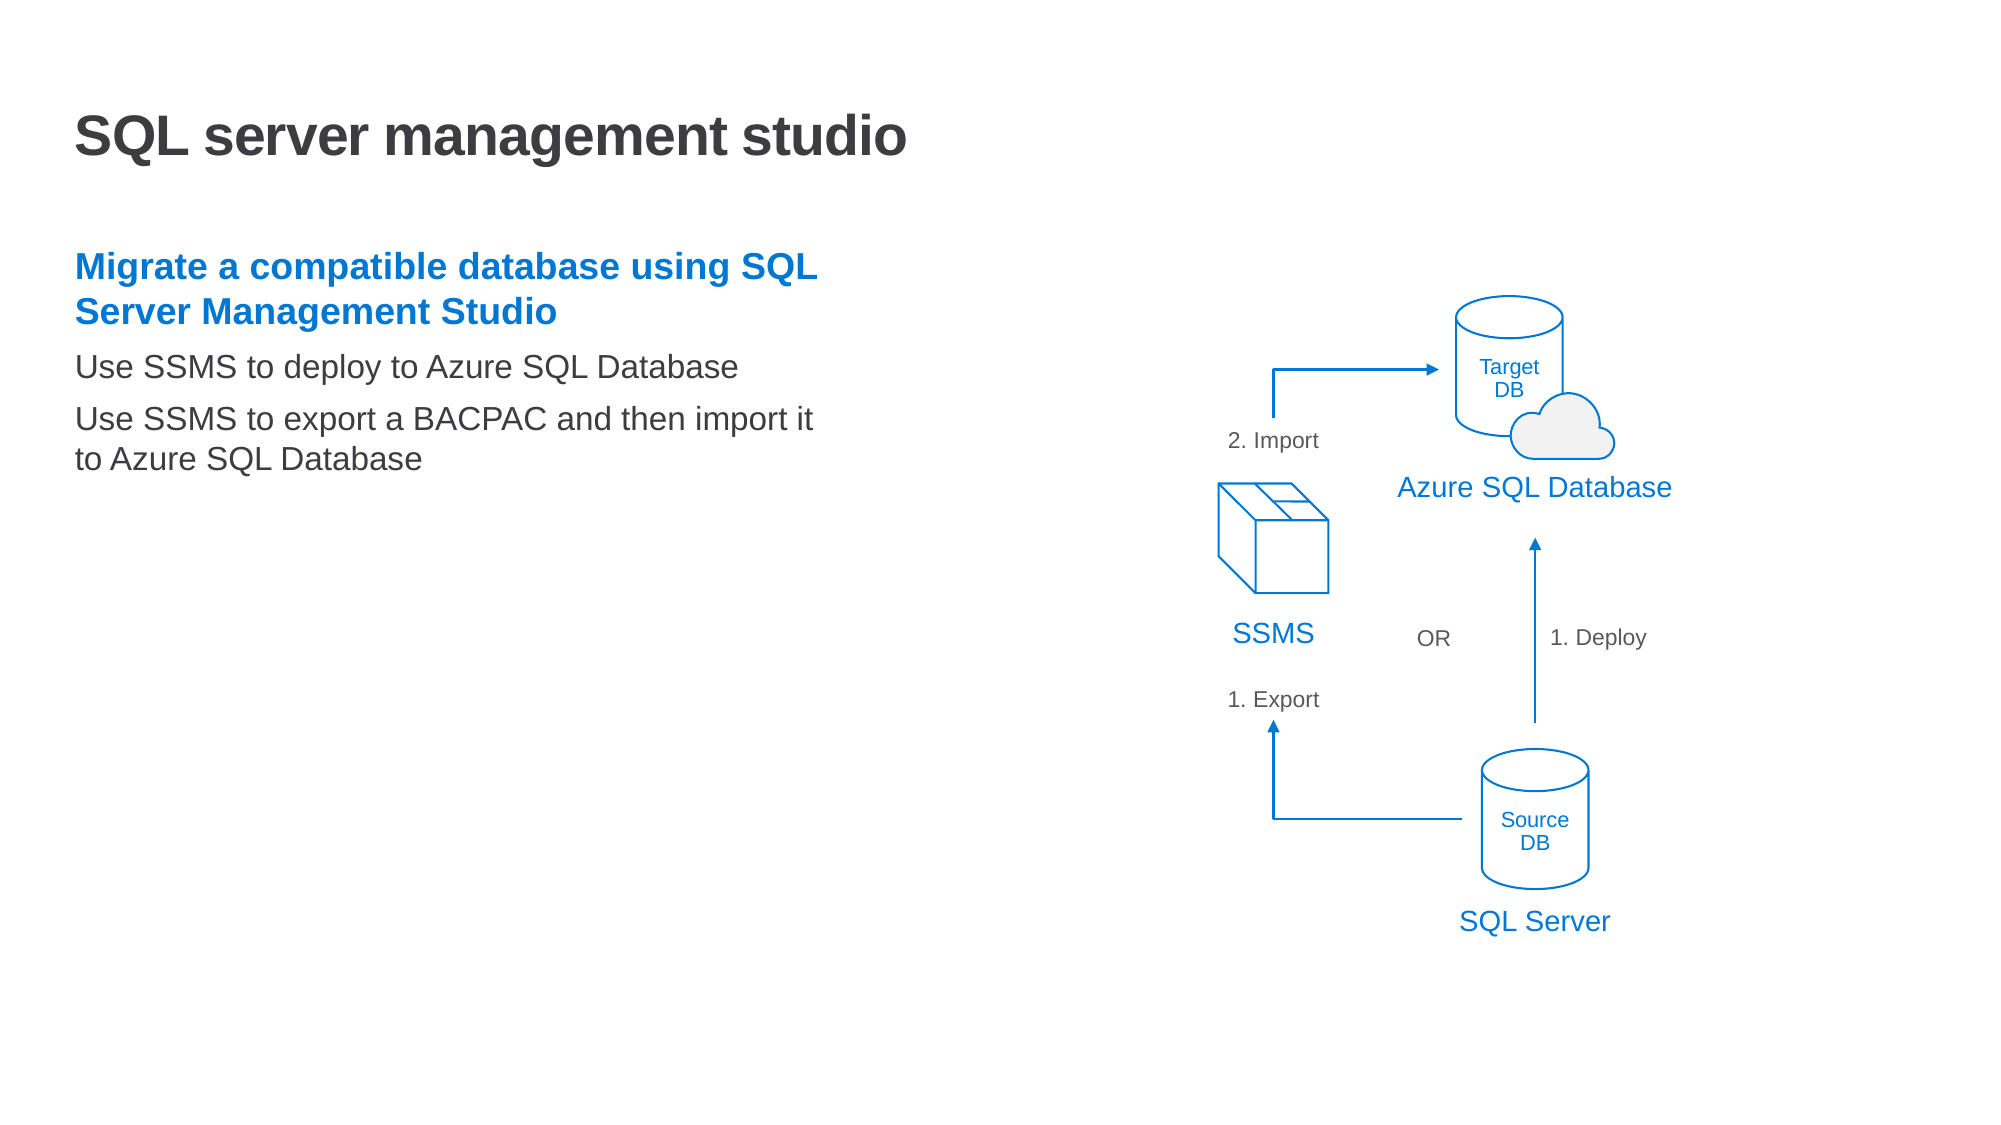

# SQL server management studio
Migrate a compatible database using SQL Server Management Studio
Use SSMS to deploy to Azure SQL Database
Use SSMS to export a BACPAC and then import it to Azure SQL Database
Target
DB

2. Import
Azure SQL Database

SSMS
1. Deploy
OR
1. Export
Source
DB
SQL Server